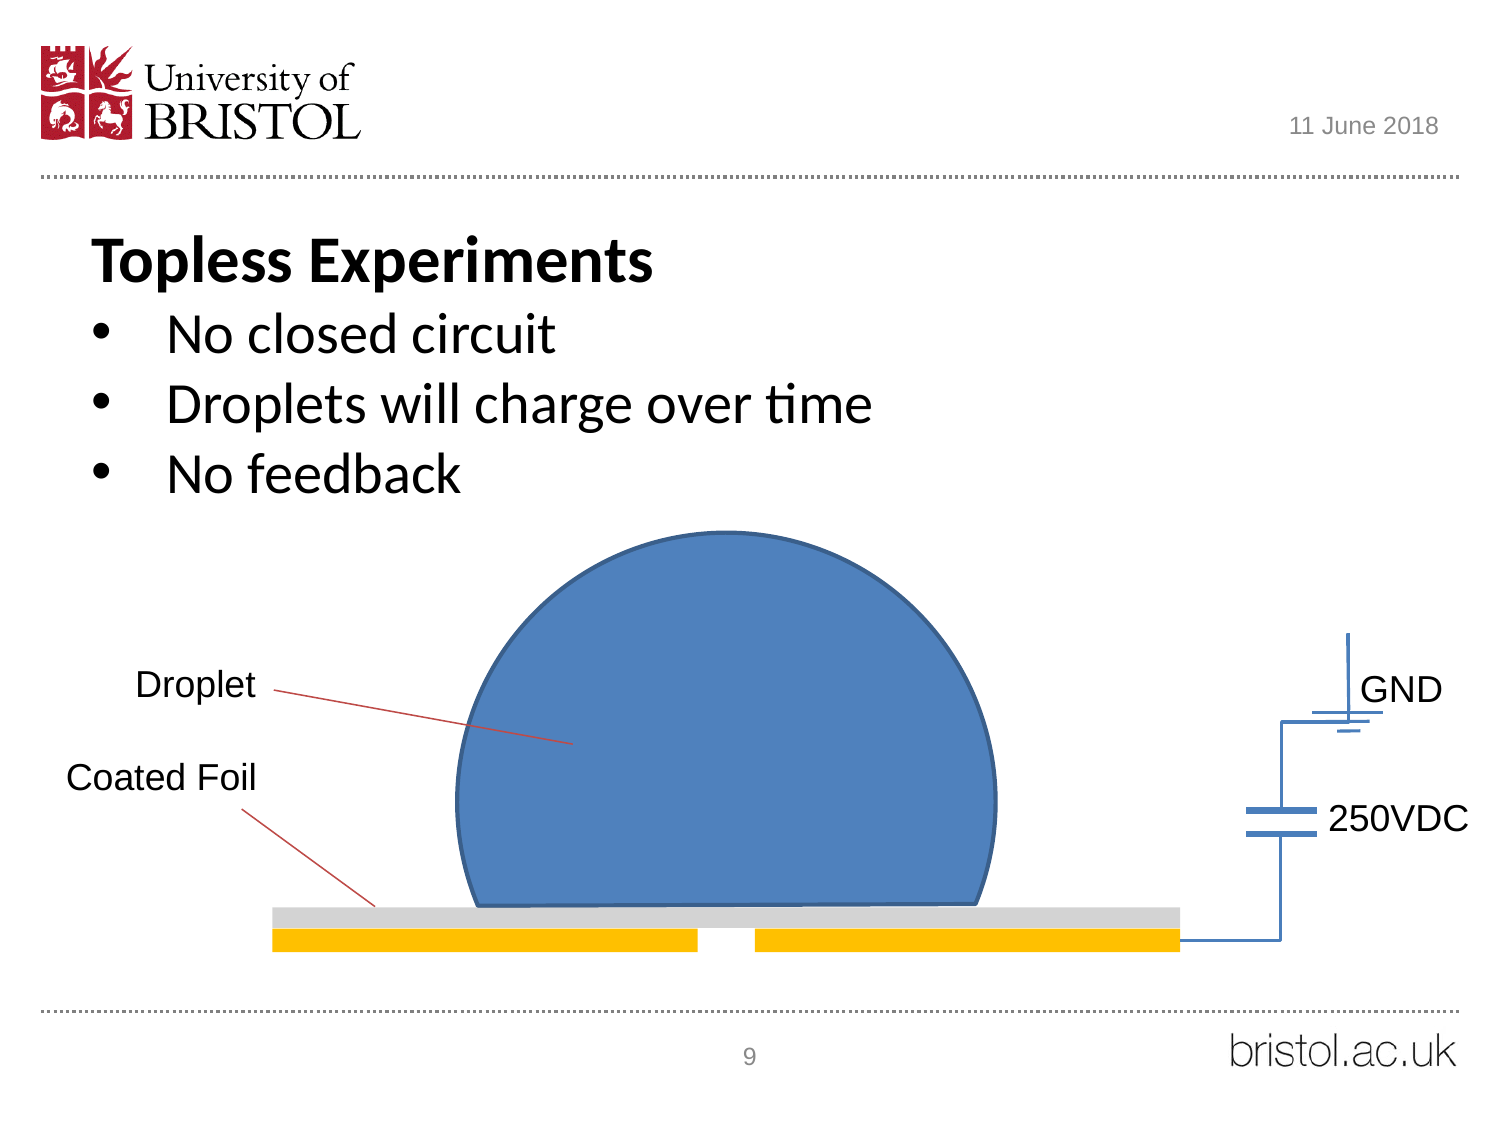

11 June 2018
Topless Experiments
No closed circuit
Droplets will charge over time
No feedback

Droplet
GND
Coated Foil
250VDC

9